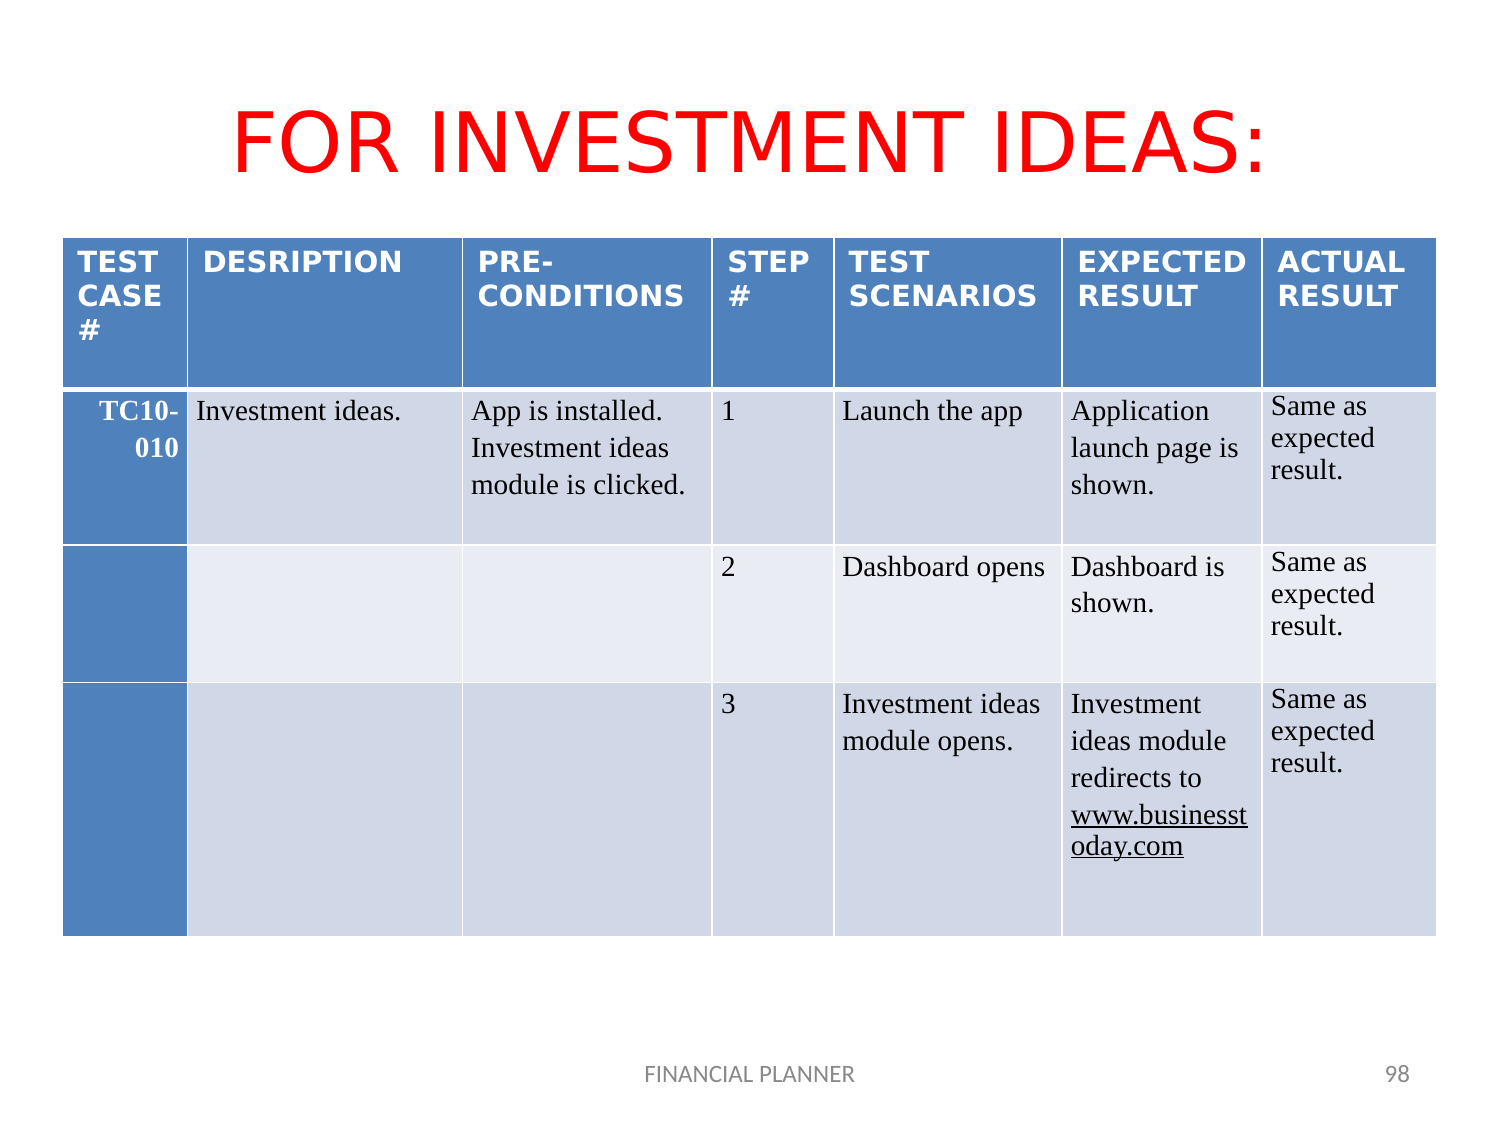

# FOR INVESTMENT IDEAS:
| TEST CASE# | DESRIPTION | PRE- CONDITIONS | STEP# | TEST SCENARIOS | EXPECTED RESULT | ACTUAL RESULT |
| --- | --- | --- | --- | --- | --- | --- |
| TC10-010 | Investment ideas. | App is installed. Investment ideas module is clicked. | 1 | Launch the app | Application launch page is shown. | Same as expected result. |
|  |  |  | 2 | Dashboard opens | Dashboard is shown. | Same as expected result. |
|  |  |  | 3 | Investment ideas module opens. | Investment ideas module redirects to www.businesstoday.com | Same as expected result. |
FINANCIAL PLANNER
98